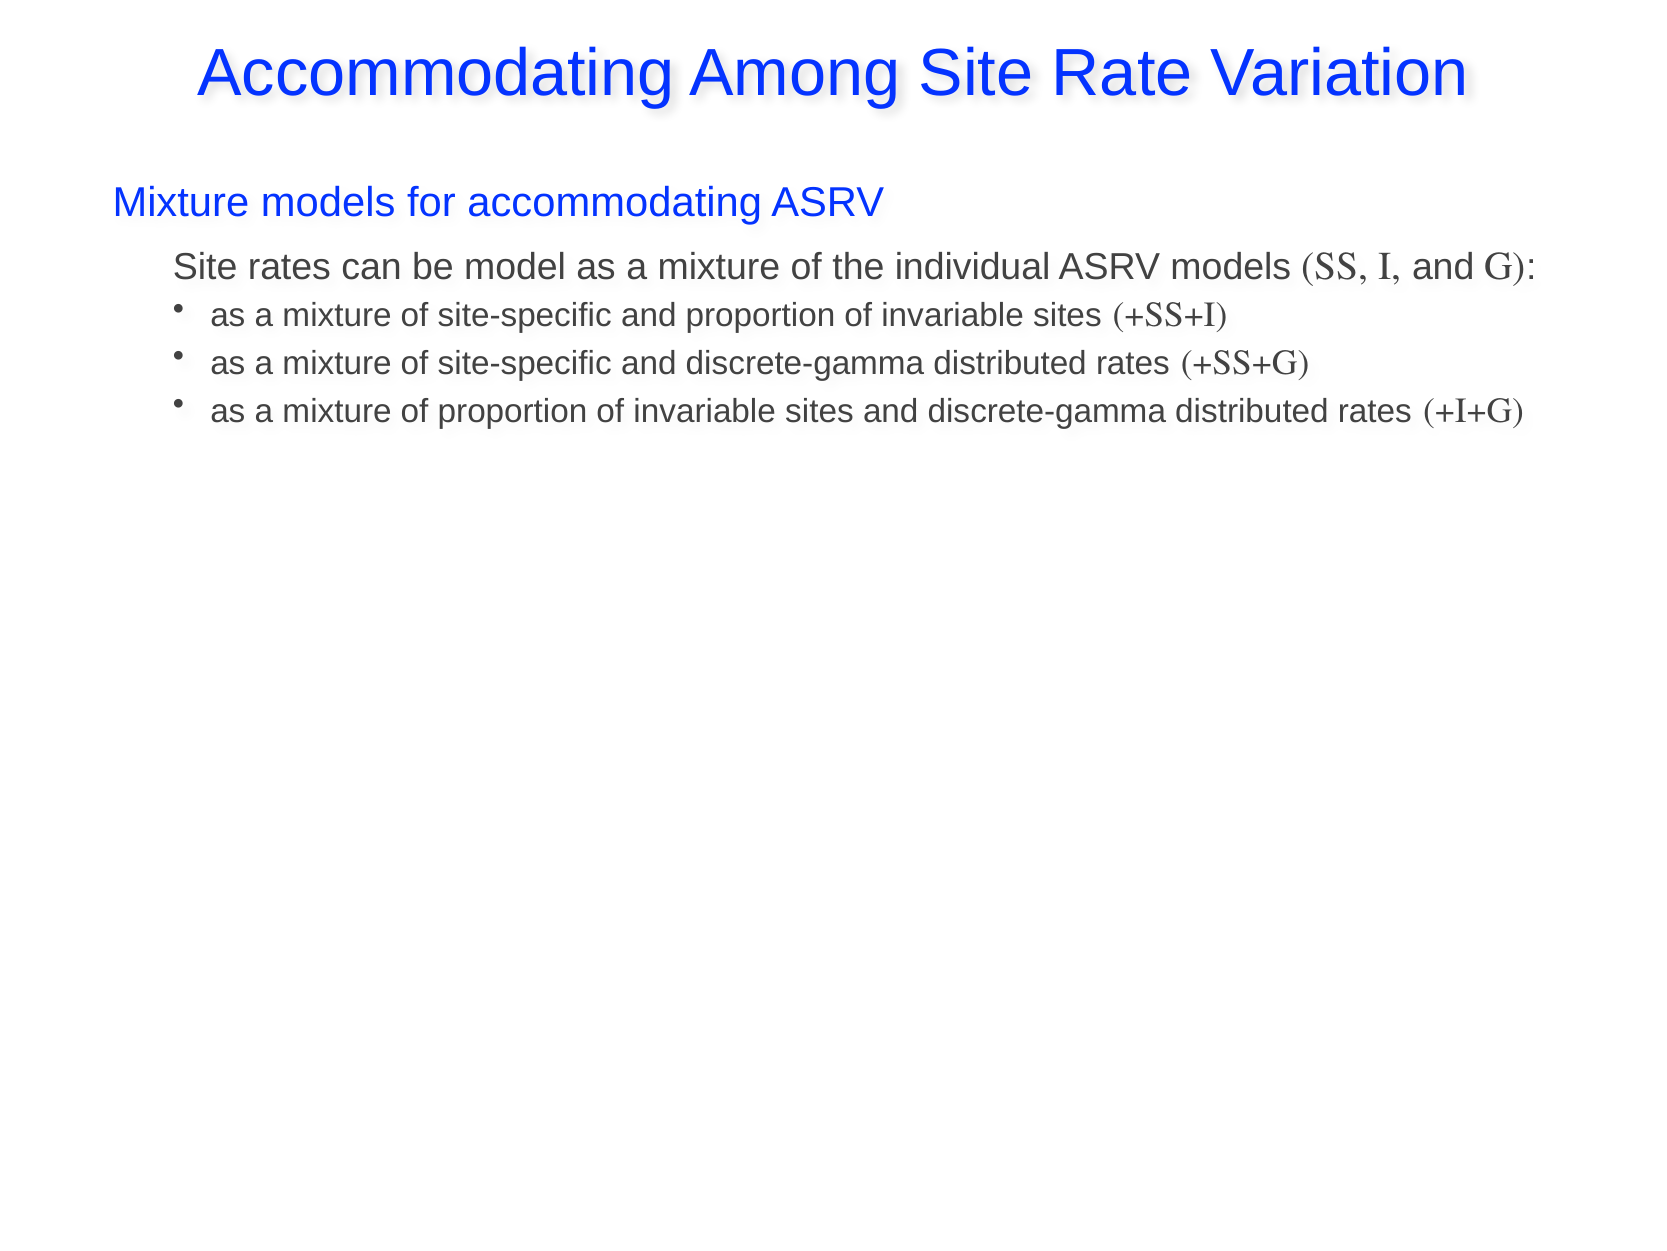

Accommodating Among Site Rate Variation
Mixture models for accommodating ASRV
Site rates can be model as a mixture of the individual ASRV models (SS, I, and G):
as a mixture of site-specific and proportion of invariable sites (+SS+I)
as a mixture of site-specific and discrete-gamma distributed rates (+SS+G)
as a mixture of proportion of invariable sites and discrete-gamma distributed rates (+I+G)